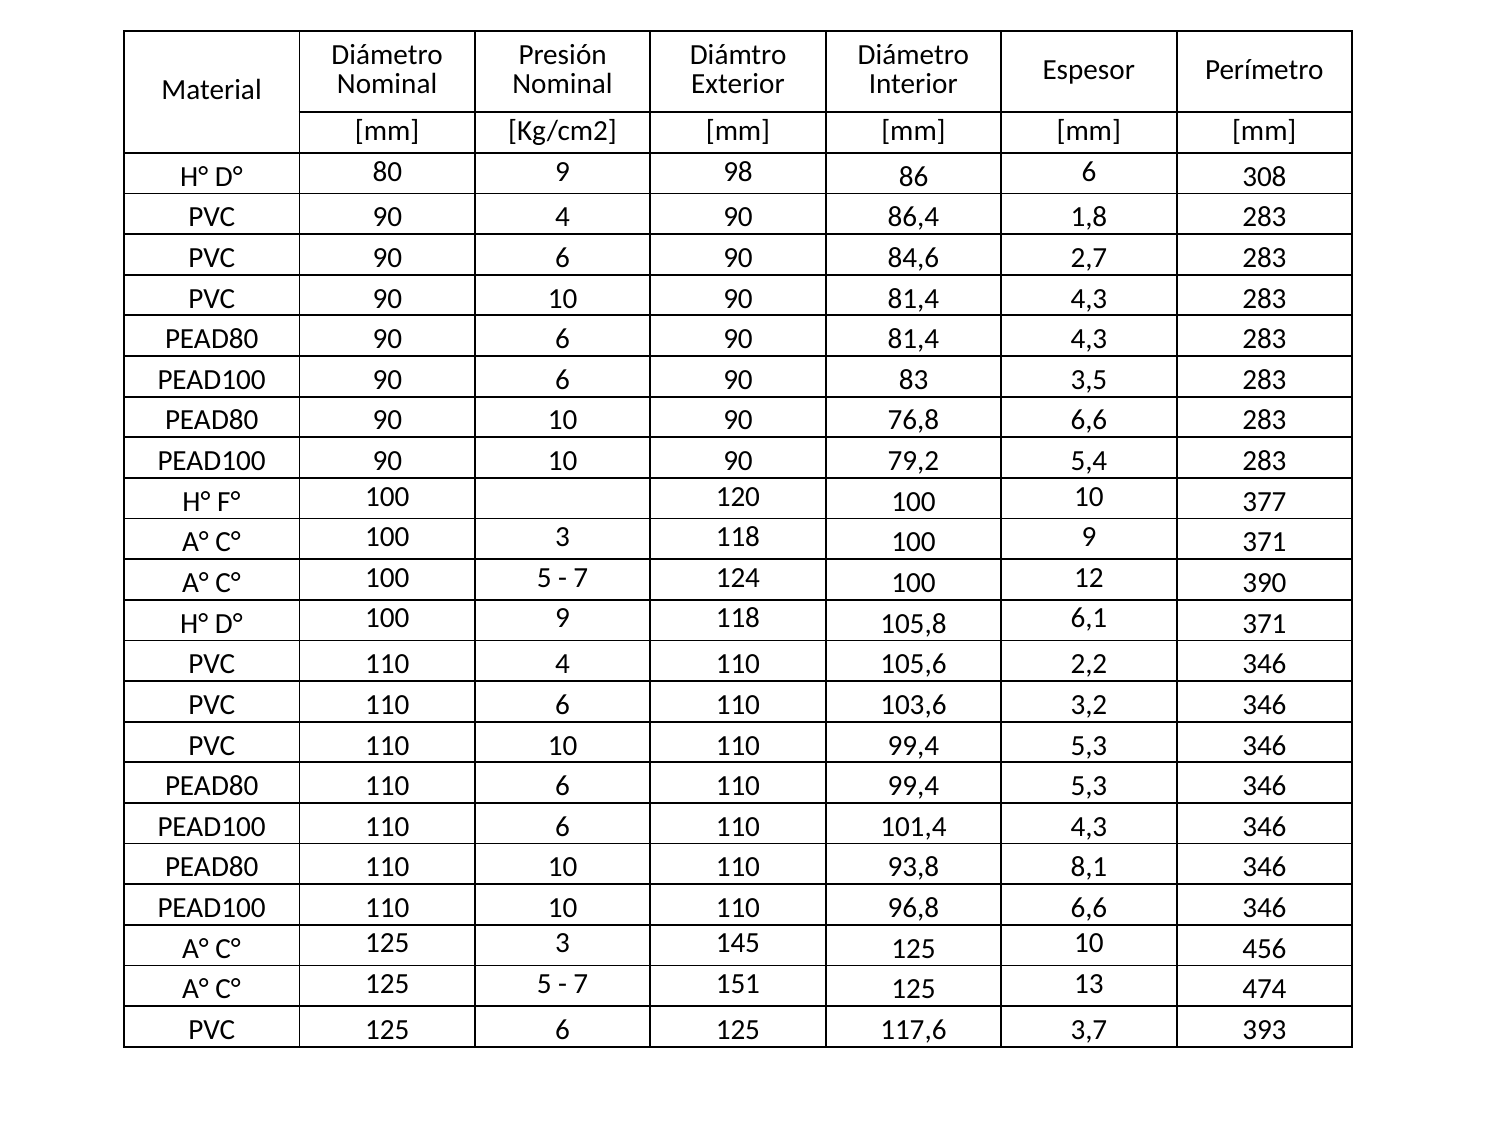

| Material | Diámetro Nominal | Presión Nominal | Diámtro Exterior | Diámetro Interior | Espesor | Perímetro |
| --- | --- | --- | --- | --- | --- | --- |
|  | [mm] | [Kg/cm2] | [mm] | [mm] | [mm] | [mm] |
| H° D° | 80 | 9 | 98 | 86 | 6 | 308 |
| PVC | 90 | 4 | 90 | 86,4 | 1,8 | 283 |
| PVC | 90 | 6 | 90 | 84,6 | 2,7 | 283 |
| PVC | 90 | 10 | 90 | 81,4 | 4,3 | 283 |
| PEAD80 | 90 | 6 | 90 | 81,4 | 4,3 | 283 |
| PEAD100 | 90 | 6 | 90 | 83 | 3,5 | 283 |
| PEAD80 | 90 | 10 | 90 | 76,8 | 6,6 | 283 |
| PEAD100 | 90 | 10 | 90 | 79,2 | 5,4 | 283 |
| H° F° | 100 |  | 120 | 100 | 10 | 377 |
| A° C° | 100 | 3 | 118 | 100 | 9 | 371 |
| A° C° | 100 | 5 - 7 | 124 | 100 | 12 | 390 |
| H° D° | 100 | 9 | 118 | 105,8 | 6,1 | 371 |
| PVC | 110 | 4 | 110 | 105,6 | 2,2 | 346 |
| PVC | 110 | 6 | 110 | 103,6 | 3,2 | 346 |
| PVC | 110 | 10 | 110 | 99,4 | 5,3 | 346 |
| PEAD80 | 110 | 6 | 110 | 99,4 | 5,3 | 346 |
| PEAD100 | 110 | 6 | 110 | 101,4 | 4,3 | 346 |
| PEAD80 | 110 | 10 | 110 | 93,8 | 8,1 | 346 |
| PEAD100 | 110 | 10 | 110 | 96,8 | 6,6 | 346 |
| A° C° | 125 | 3 | 145 | 125 | 10 | 456 |
| A° C° | 125 | 5 - 7 | 151 | 125 | 13 | 474 |
| PVC | 125 | 6 | 125 | 117,6 | 3,7 | 393 |